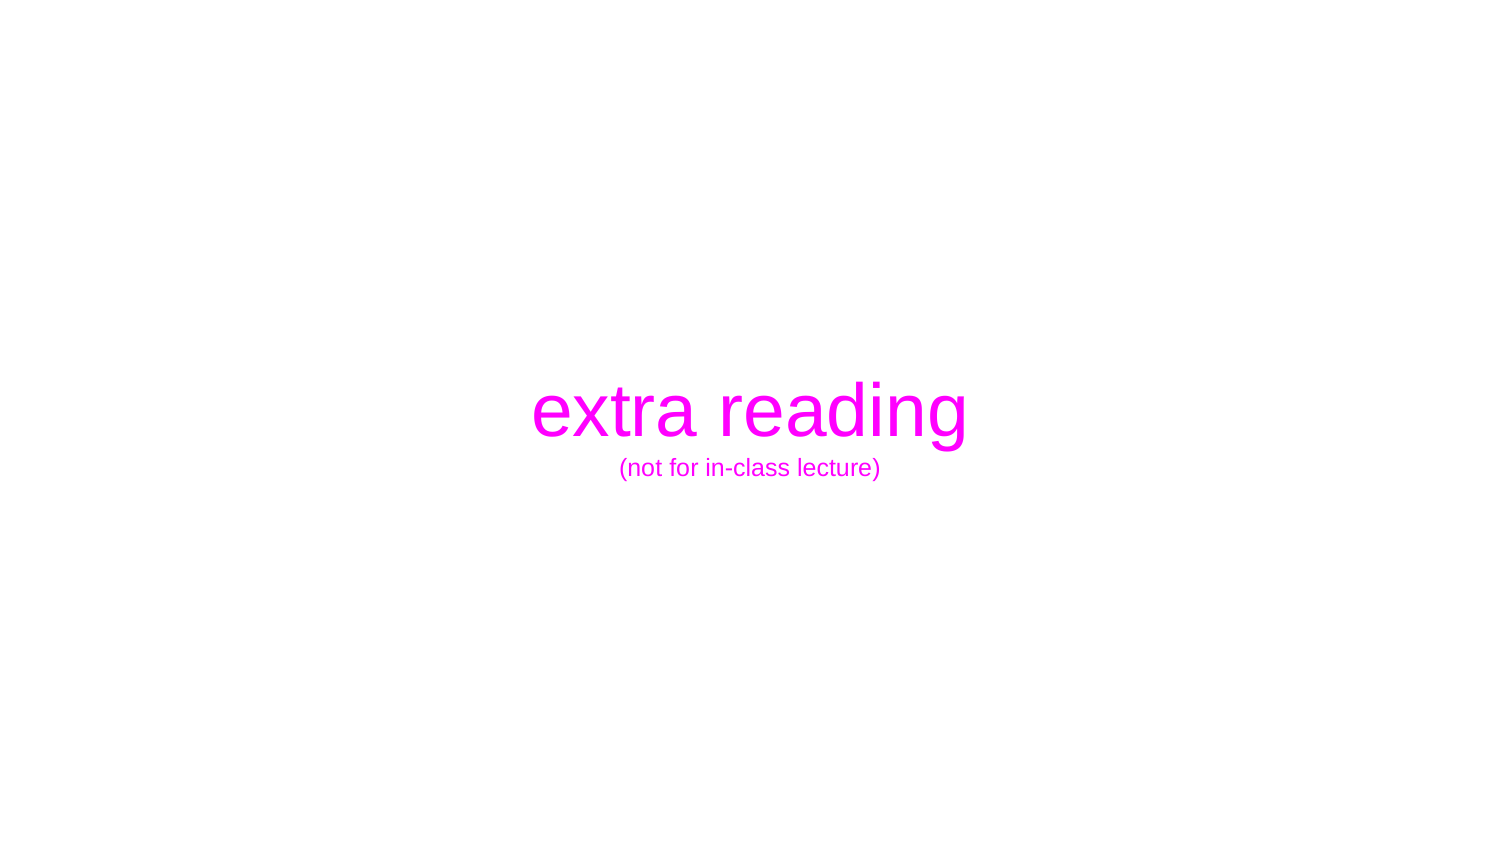

# extra reading
(not for in-class lecture)